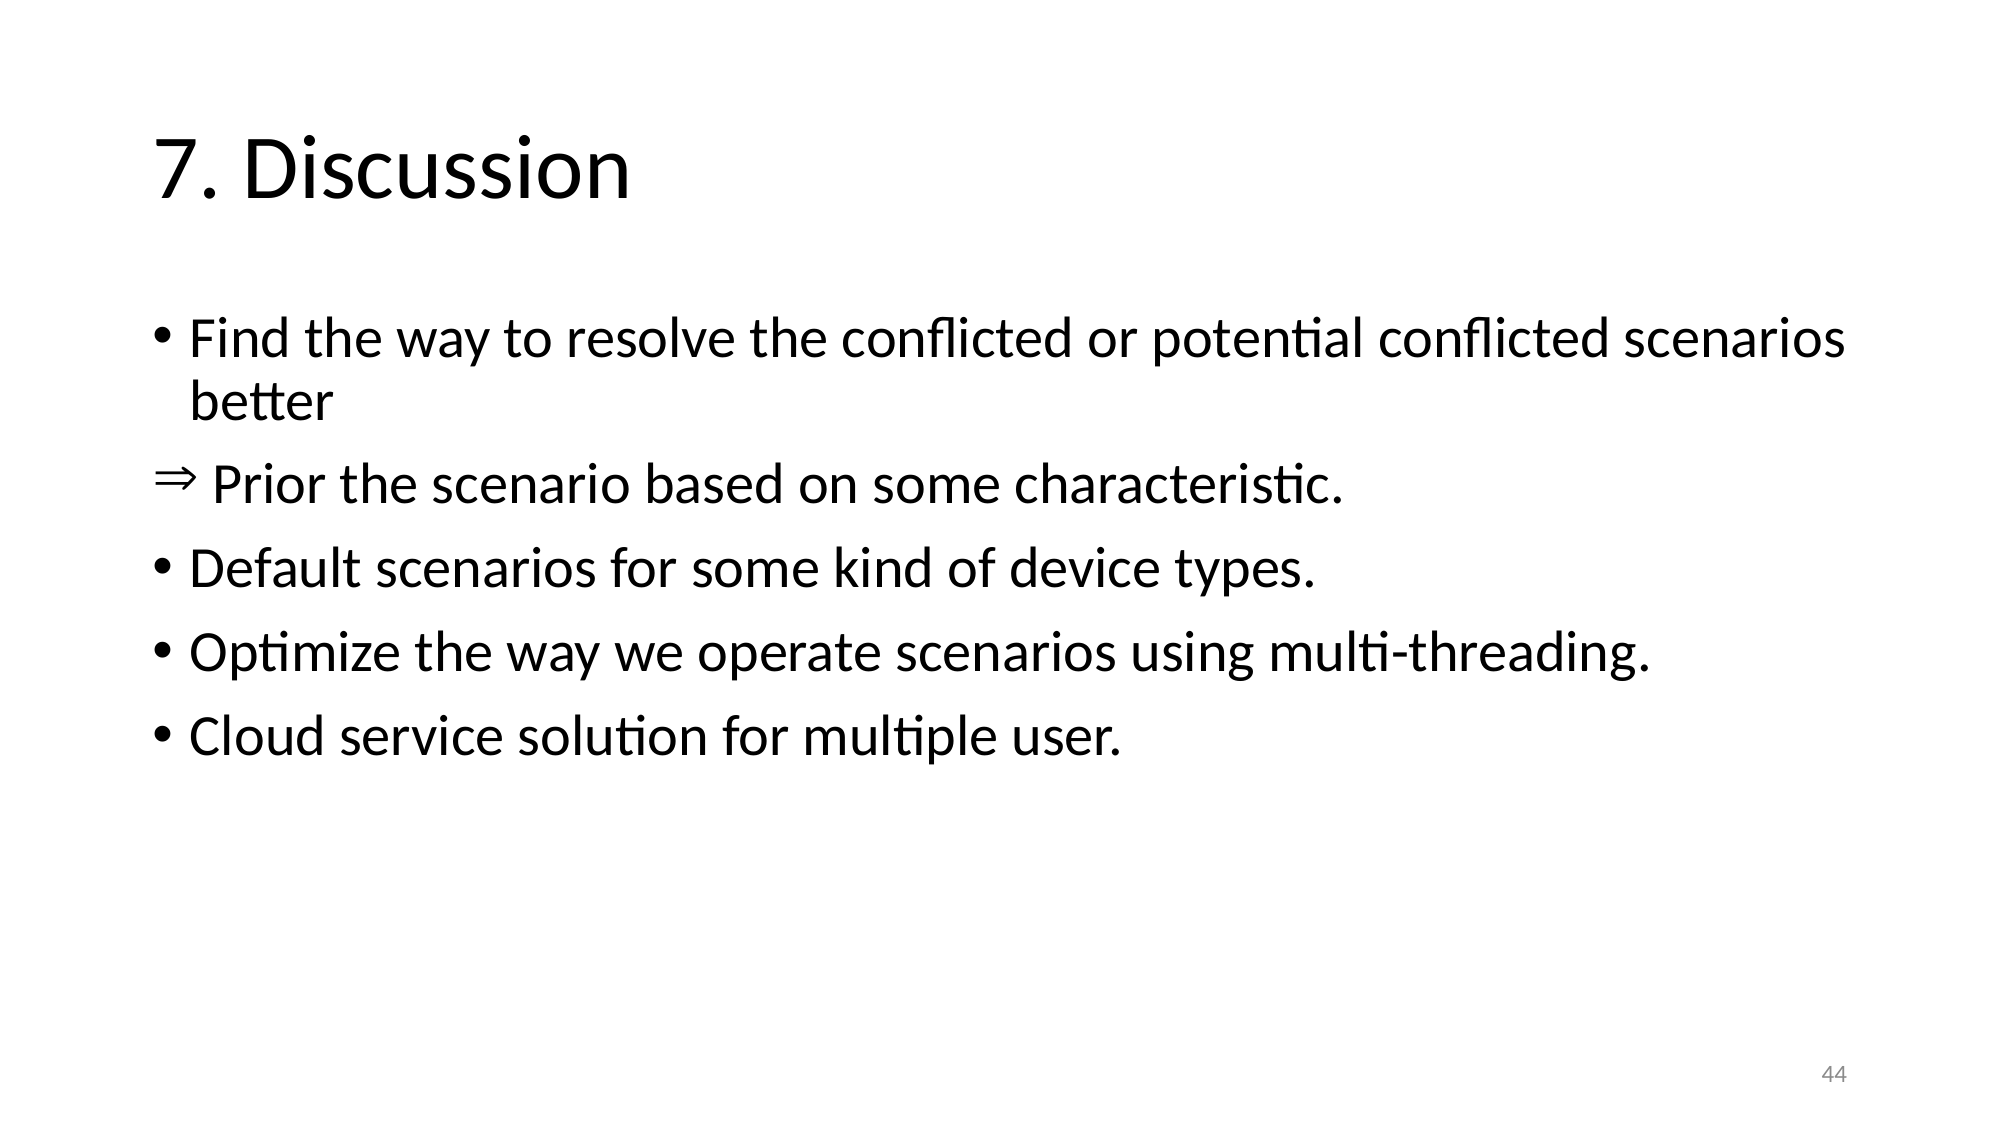

# 7. Discussion
Find the way to resolve the conflicted or potential conflicted scenarios better
 Prior the scenario based on some characteristic.
Default scenarios for some kind of device types.
Optimize the way we operate scenarios using multi-threading.
Cloud service solution for multiple user.

44